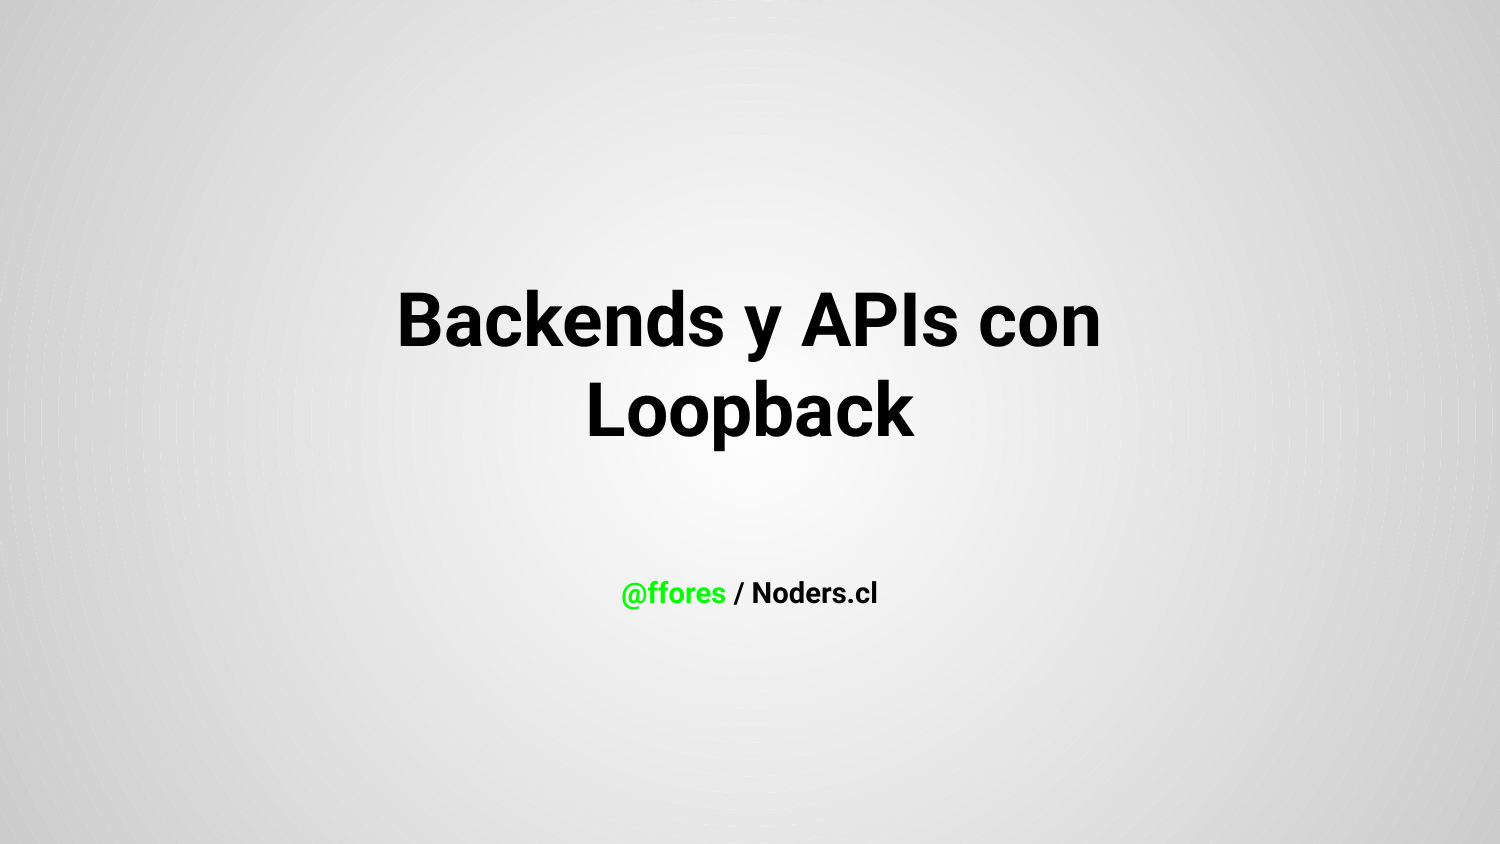

# Backends y APIs con Loopback
@ffores / Noders.cl